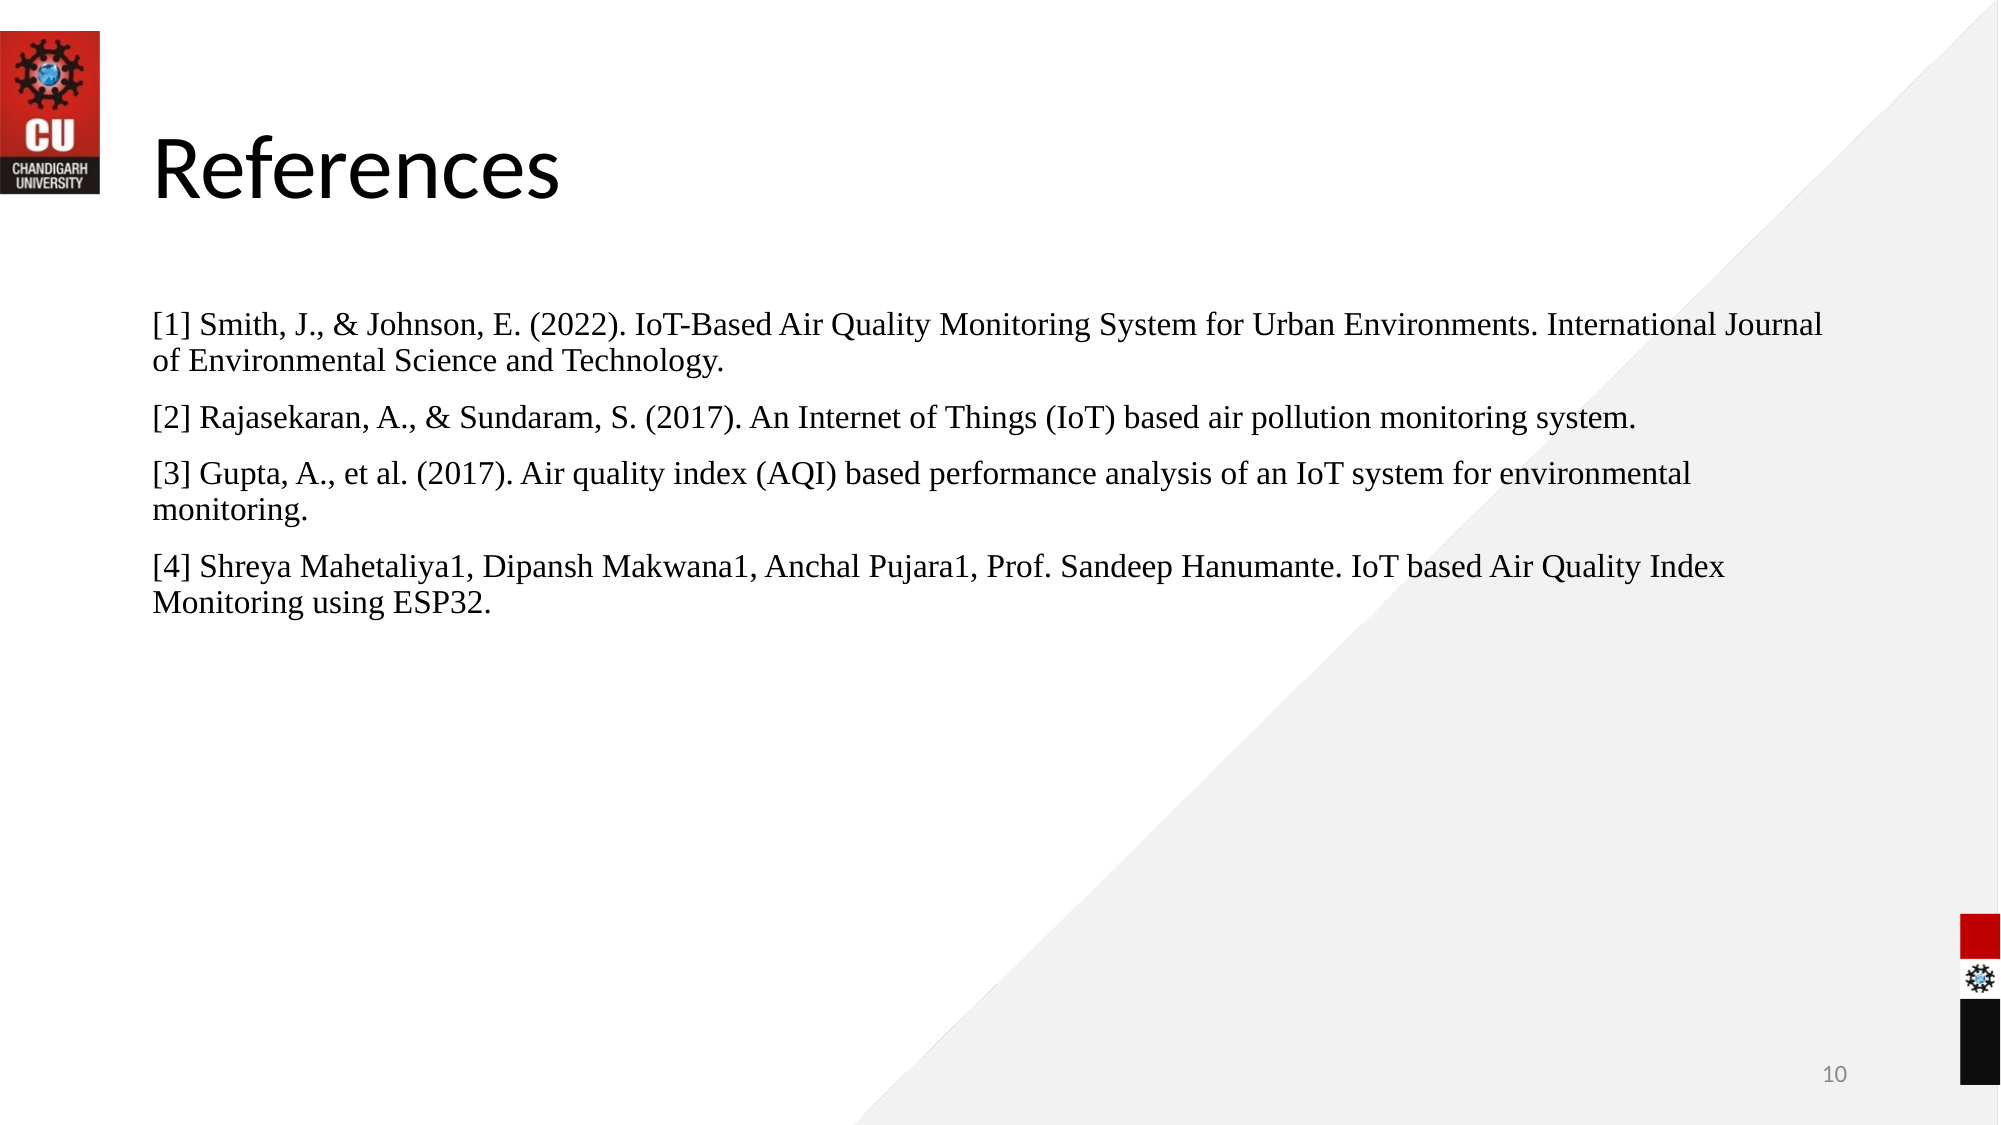

# References
[1] Smith, J., & Johnson, E. (2022). IoT-Based Air Quality Monitoring System for Urban Environments. International Journal of Environmental Science and Technology.
[2] Rajasekaran, A., & Sundaram, S. (2017). An Internet of Things (IoT) based air pollution monitoring system.
[3] Gupta, A., et al. (2017). Air quality index (AQI) based performance analysis of an IoT system for environmental monitoring.
[4] Shreya Mahetaliya1, Dipansh Makwana1, Anchal Pujara1, Prof. Sandeep Hanumante. IoT based Air Quality Index Monitoring using ESP32.

10